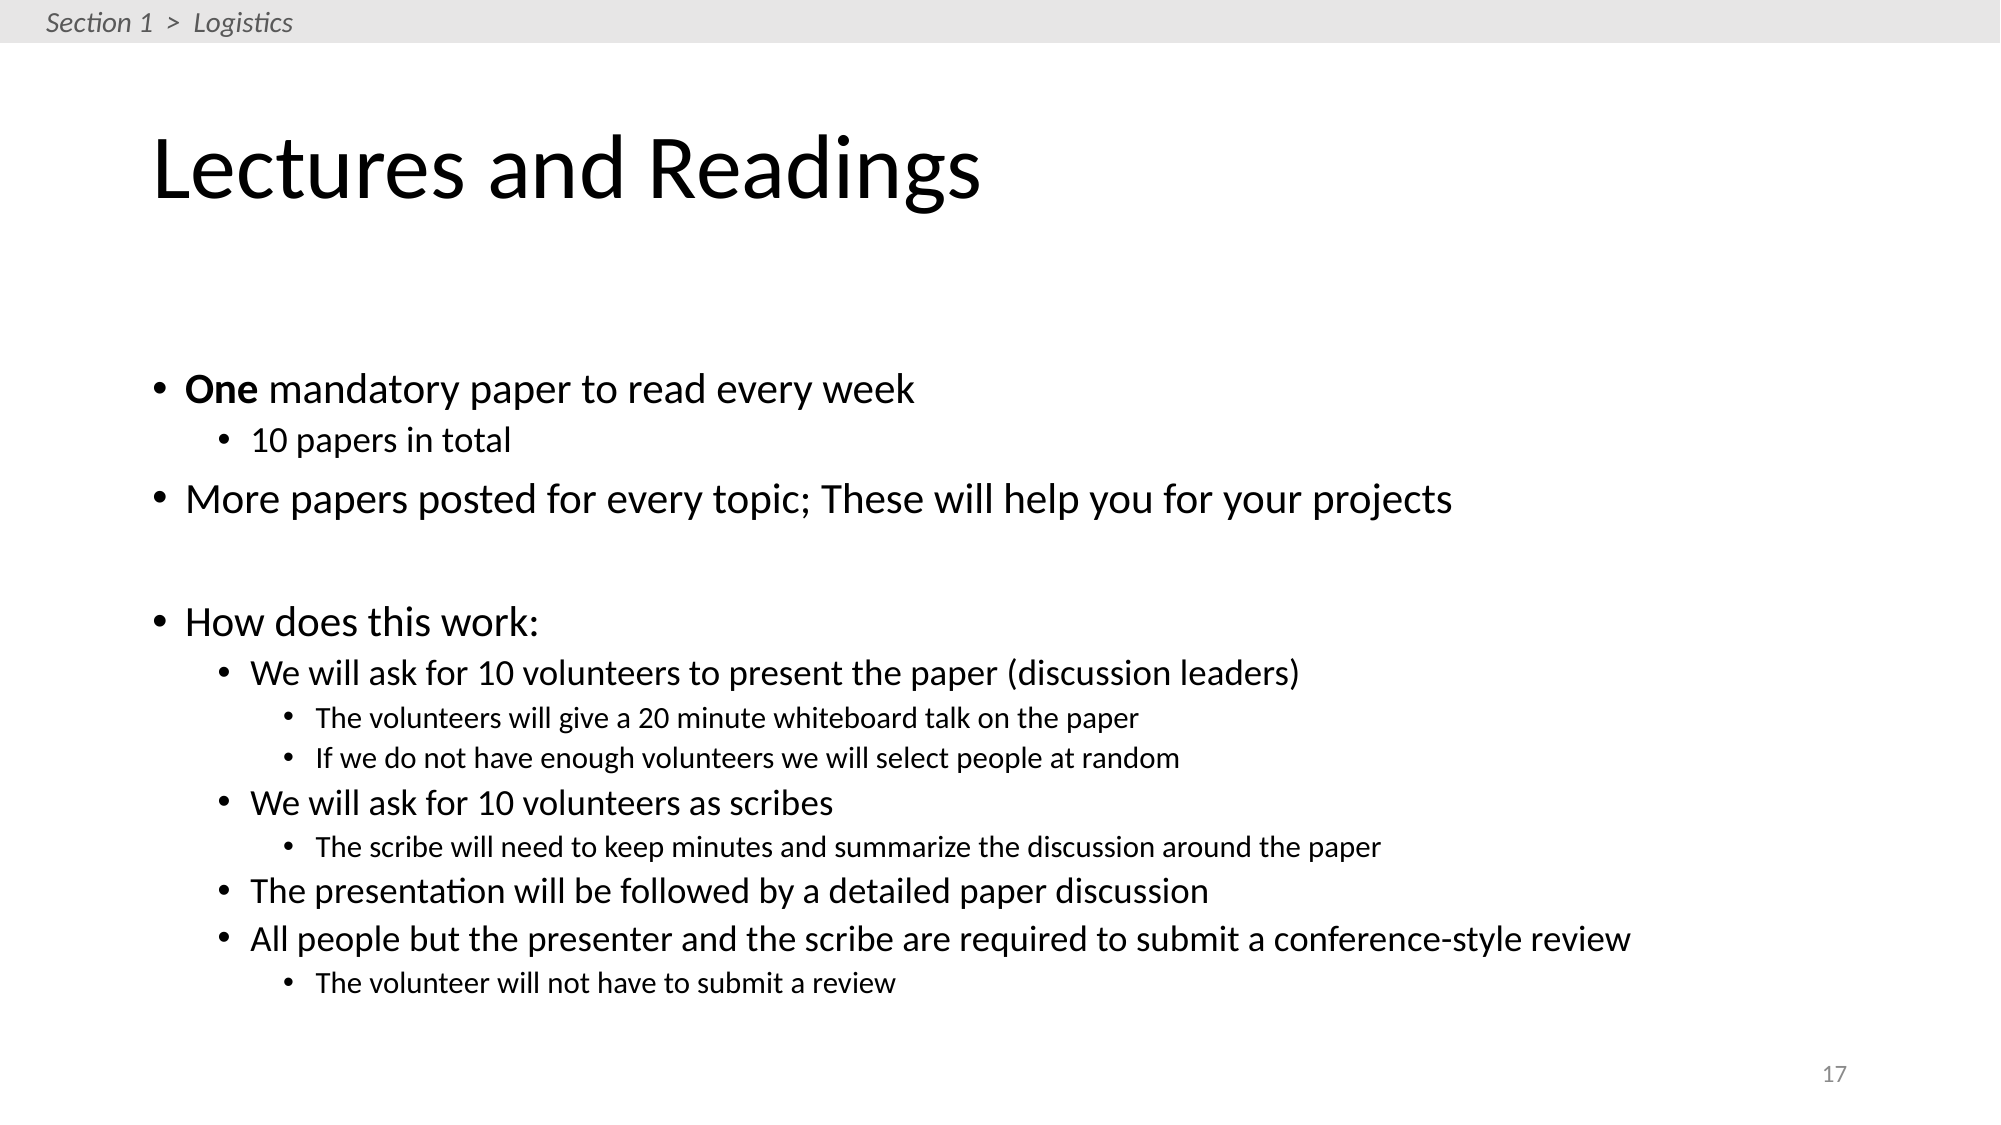

Section 1  >  Logistics
# Lectures and Readings

One mandatory paper to read every week
10 papers in total
More papers posted for every topic; These will help you for your projects

How does this work:
We will ask for 10 volunteers to present the paper (discussion leaders)
The volunteers will give a 20 minute whiteboard talk on the paper
If we do not have enough volunteers we will select people at random
We will ask for 10 volunteers as scribes
The scribe will need to keep minutes and summarize the discussion around the paper
The presentation will be followed by a detailed paper discussion
All people but the presenter and the scribe are required to submit a conference-style review
The volunteer will not have to submit a review
17